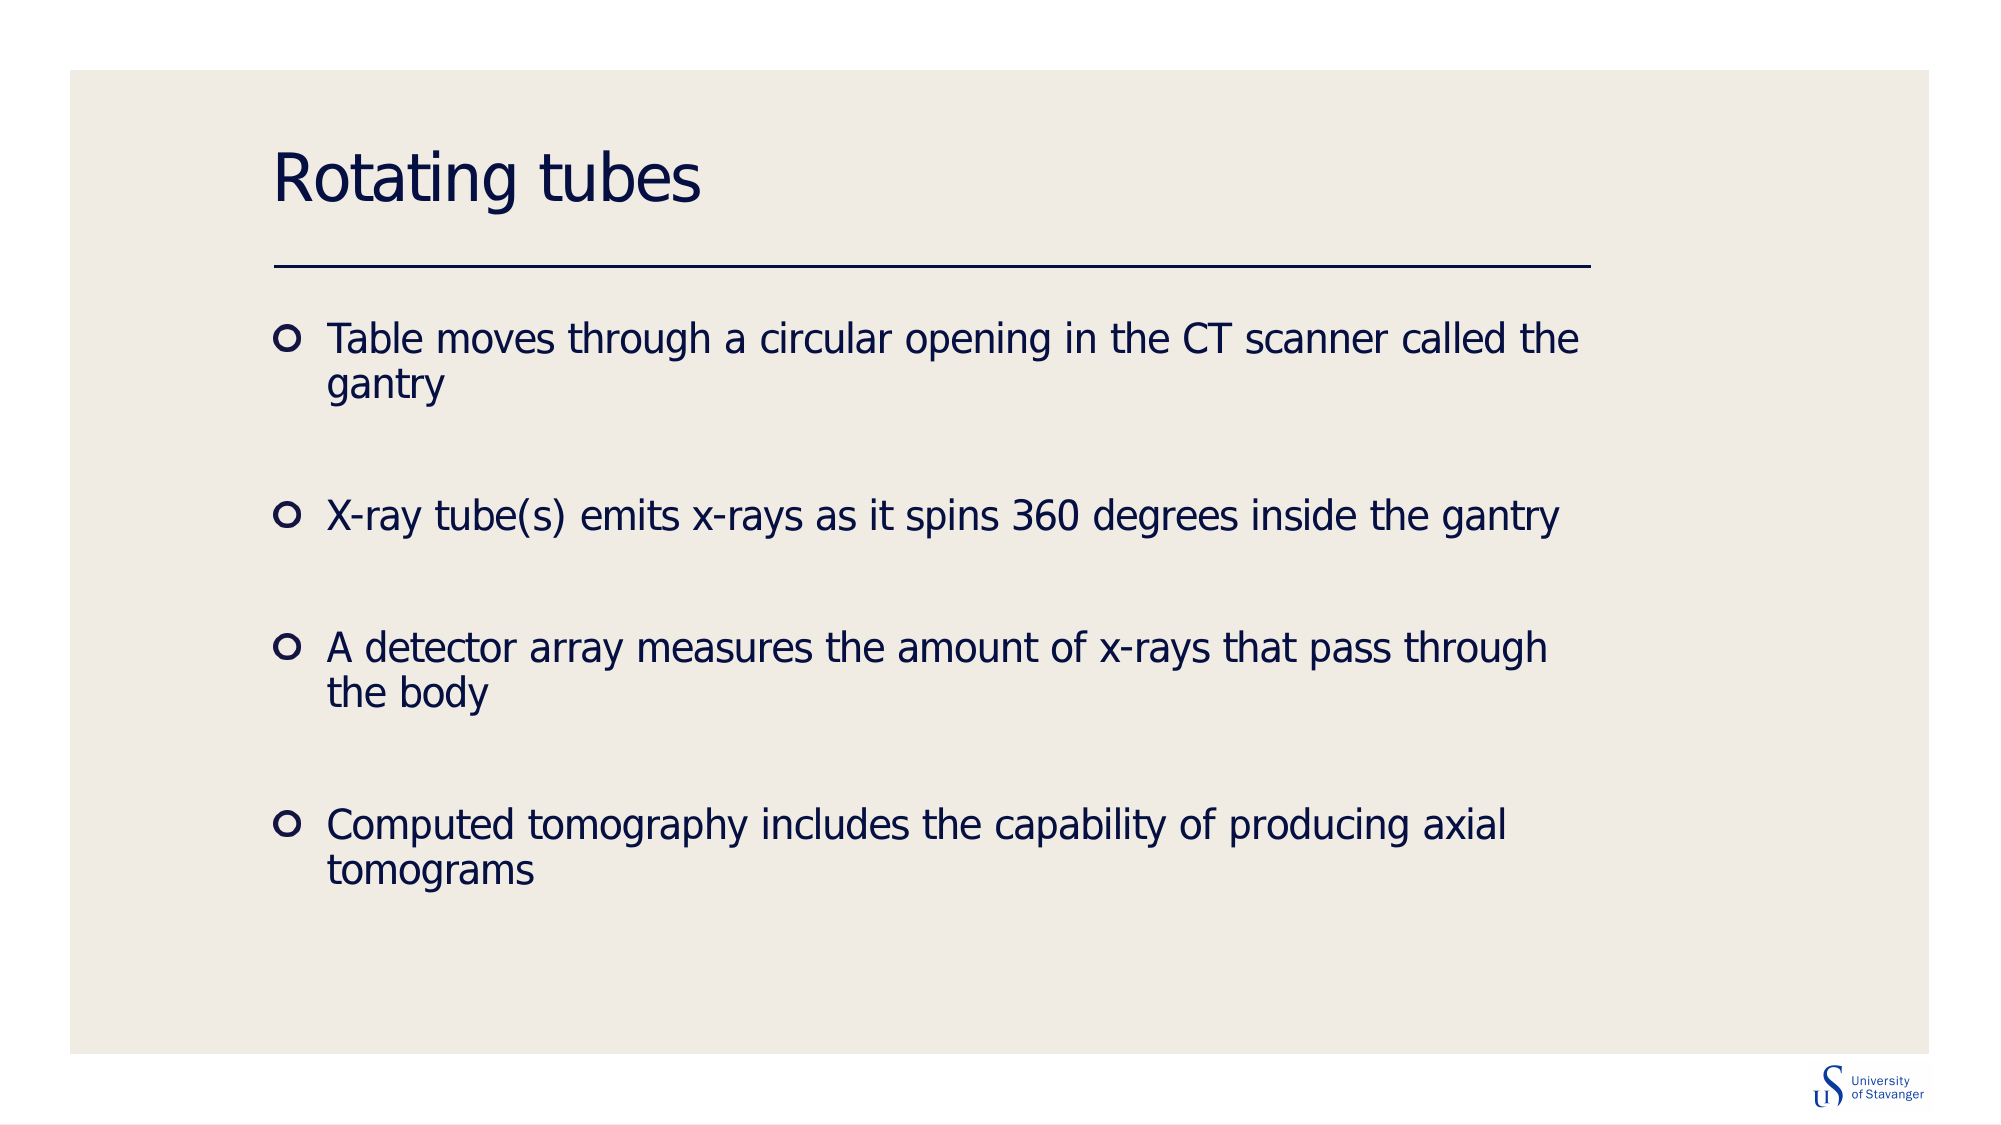

# Rotating tubes
Table moves through a circular opening in the CT scanner called the gantry

X-ray tube(s) emits x-rays as it spins 360 degrees inside the gantry

A detector array measures the amount of x-rays that pass through the body

Computed tomography includes the capability of producing axial tomograms